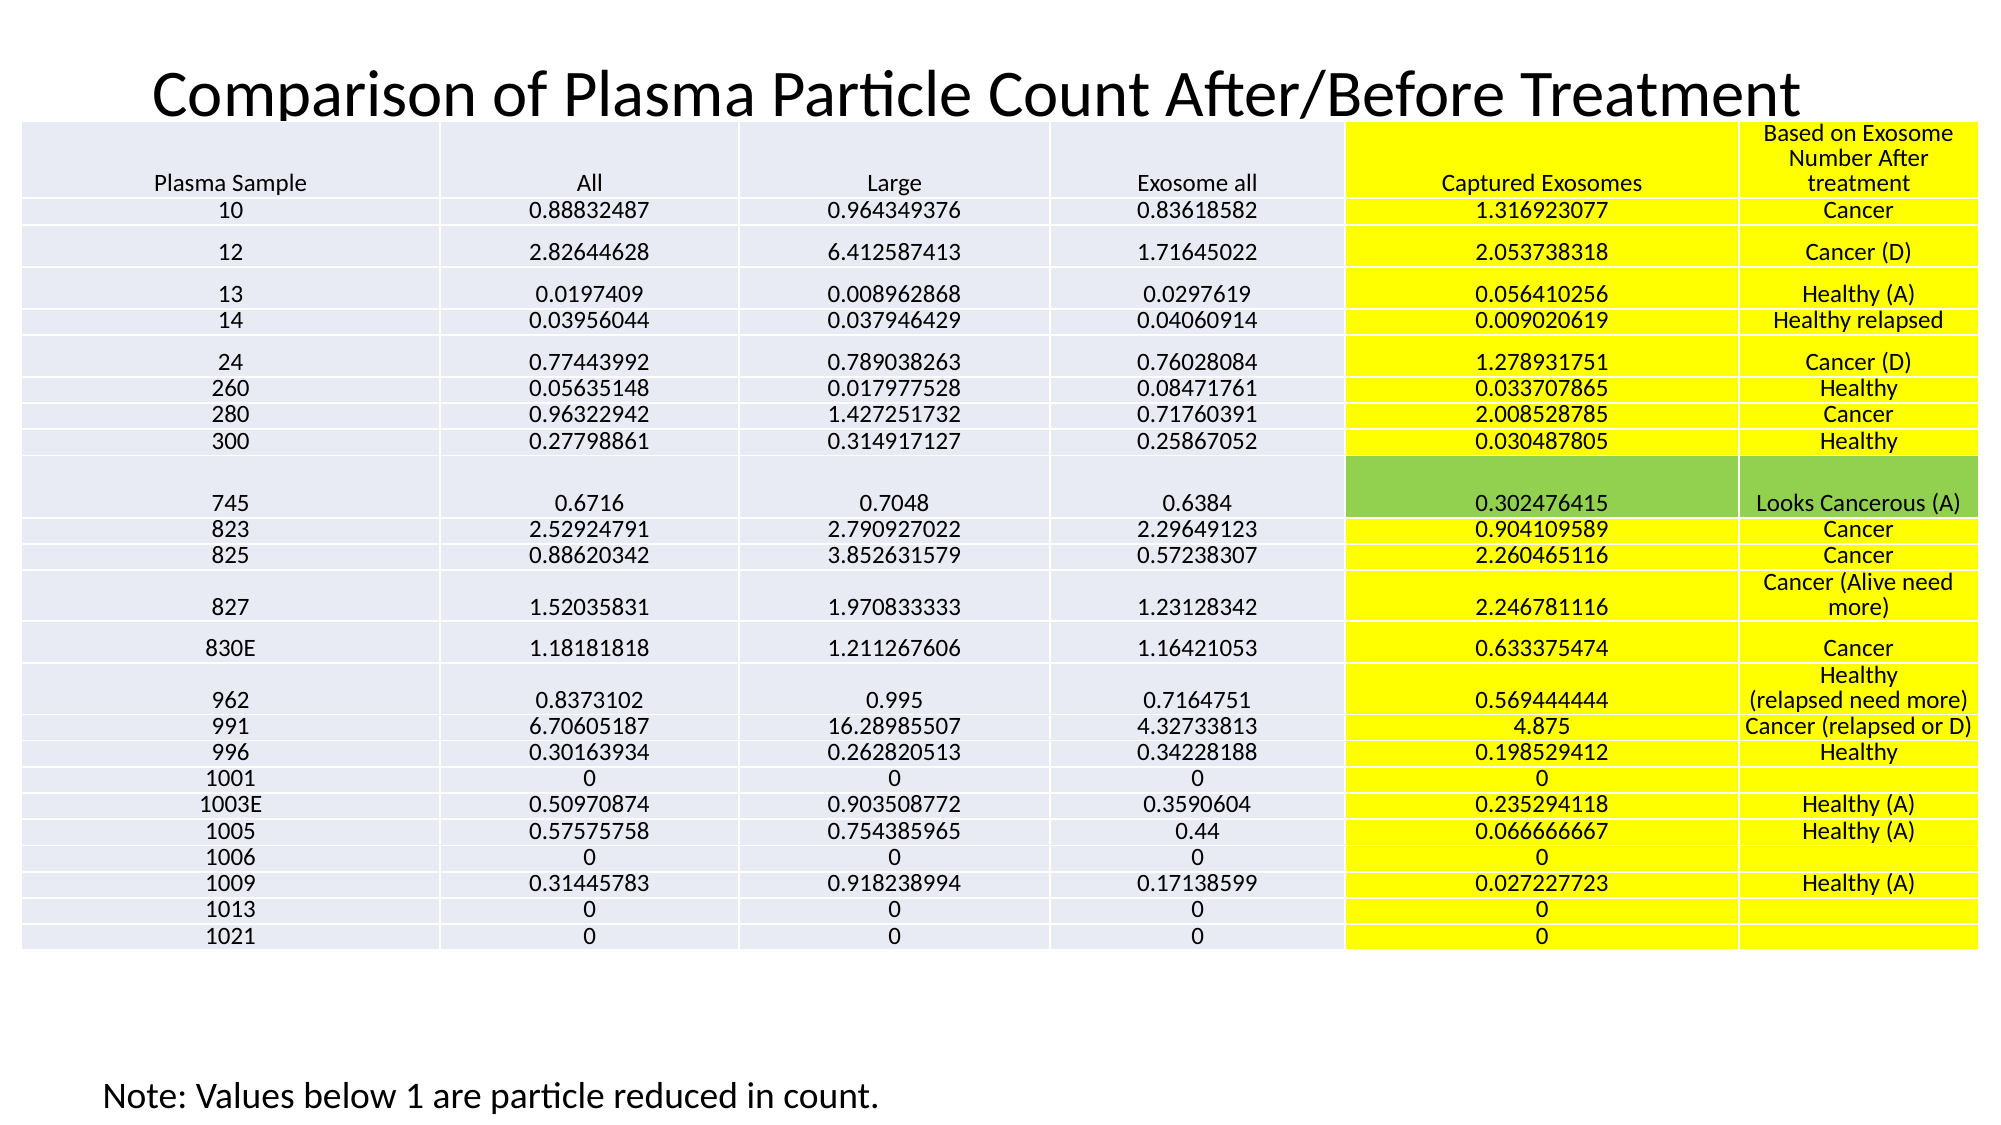

# Comparison of Plasma Particle Count After/Before Treatment
| Plasma Sample | All | Large | Exosome all | Captured Exosomes | Based on Exosome Number After treatment |
| --- | --- | --- | --- | --- | --- |
| 10 | 0.88832487 | 0.964349376 | 0.83618582 | 1.316923077 | Cancer |
| 12 | 2.82644628 | 6.412587413 | 1.71645022 | 2.053738318 | Cancer (D) |
| 13 | 0.0197409 | 0.008962868 | 0.0297619 | 0.056410256 | Healthy (A) |
| 14 | 0.03956044 | 0.037946429 | 0.04060914 | 0.009020619 | Healthy relapsed |
| 24 | 0.77443992 | 0.789038263 | 0.76028084 | 1.278931751 | Cancer (D) |
| 260 | 0.05635148 | 0.017977528 | 0.08471761 | 0.033707865 | Healthy |
| 280 | 0.96322942 | 1.427251732 | 0.71760391 | 2.008528785 | Cancer |
| 300 | 0.27798861 | 0.314917127 | 0.25867052 | 0.030487805 | Healthy |
| 745 | 0.6716 | 0.7048 | 0.6384 | 0.302476415 | Looks Cancerous (A) |
| 823 | 2.52924791 | 2.790927022 | 2.29649123 | 0.904109589 | Cancer |
| 825 | 0.88620342 | 3.852631579 | 0.57238307 | 2.260465116 | Cancer |
| 827 | 1.52035831 | 1.970833333 | 1.23128342 | 2.246781116 | Cancer (Alive need more) |
| 830E | 1.18181818 | 1.211267606 | 1.16421053 | 0.633375474 | Cancer |
| 962 | 0.8373102 | 0.995 | 0.7164751 | 0.569444444 | Healthy (relapsed need more) |
| 991 | 6.70605187 | 16.28985507 | 4.32733813 | 4.875 | Cancer (relapsed or D) |
| 996 | 0.30163934 | 0.262820513 | 0.34228188 | 0.198529412 | Healthy |
| 1001 | 0 | 0 | 0 | 0 |  |
| 1003E | 0.50970874 | 0.903508772 | 0.3590604 | 0.235294118 | Healthy (A) |
| 1005 | 0.57575758 | 0.754385965 | 0.44 | 0.066666667 | Healthy (A) |
| 1006 | 0 | 0 | 0 | 0 |  |
| 1009 | 0.31445783 | 0.918238994 | 0.17138599 | 0.027227723 | Healthy (A) |
| 1013 | 0 | 0 | 0 | 0 |  |
| 1021 | 0 | 0 | 0 | 0 |  |
Note: Values below 1 are particle reduced in count.